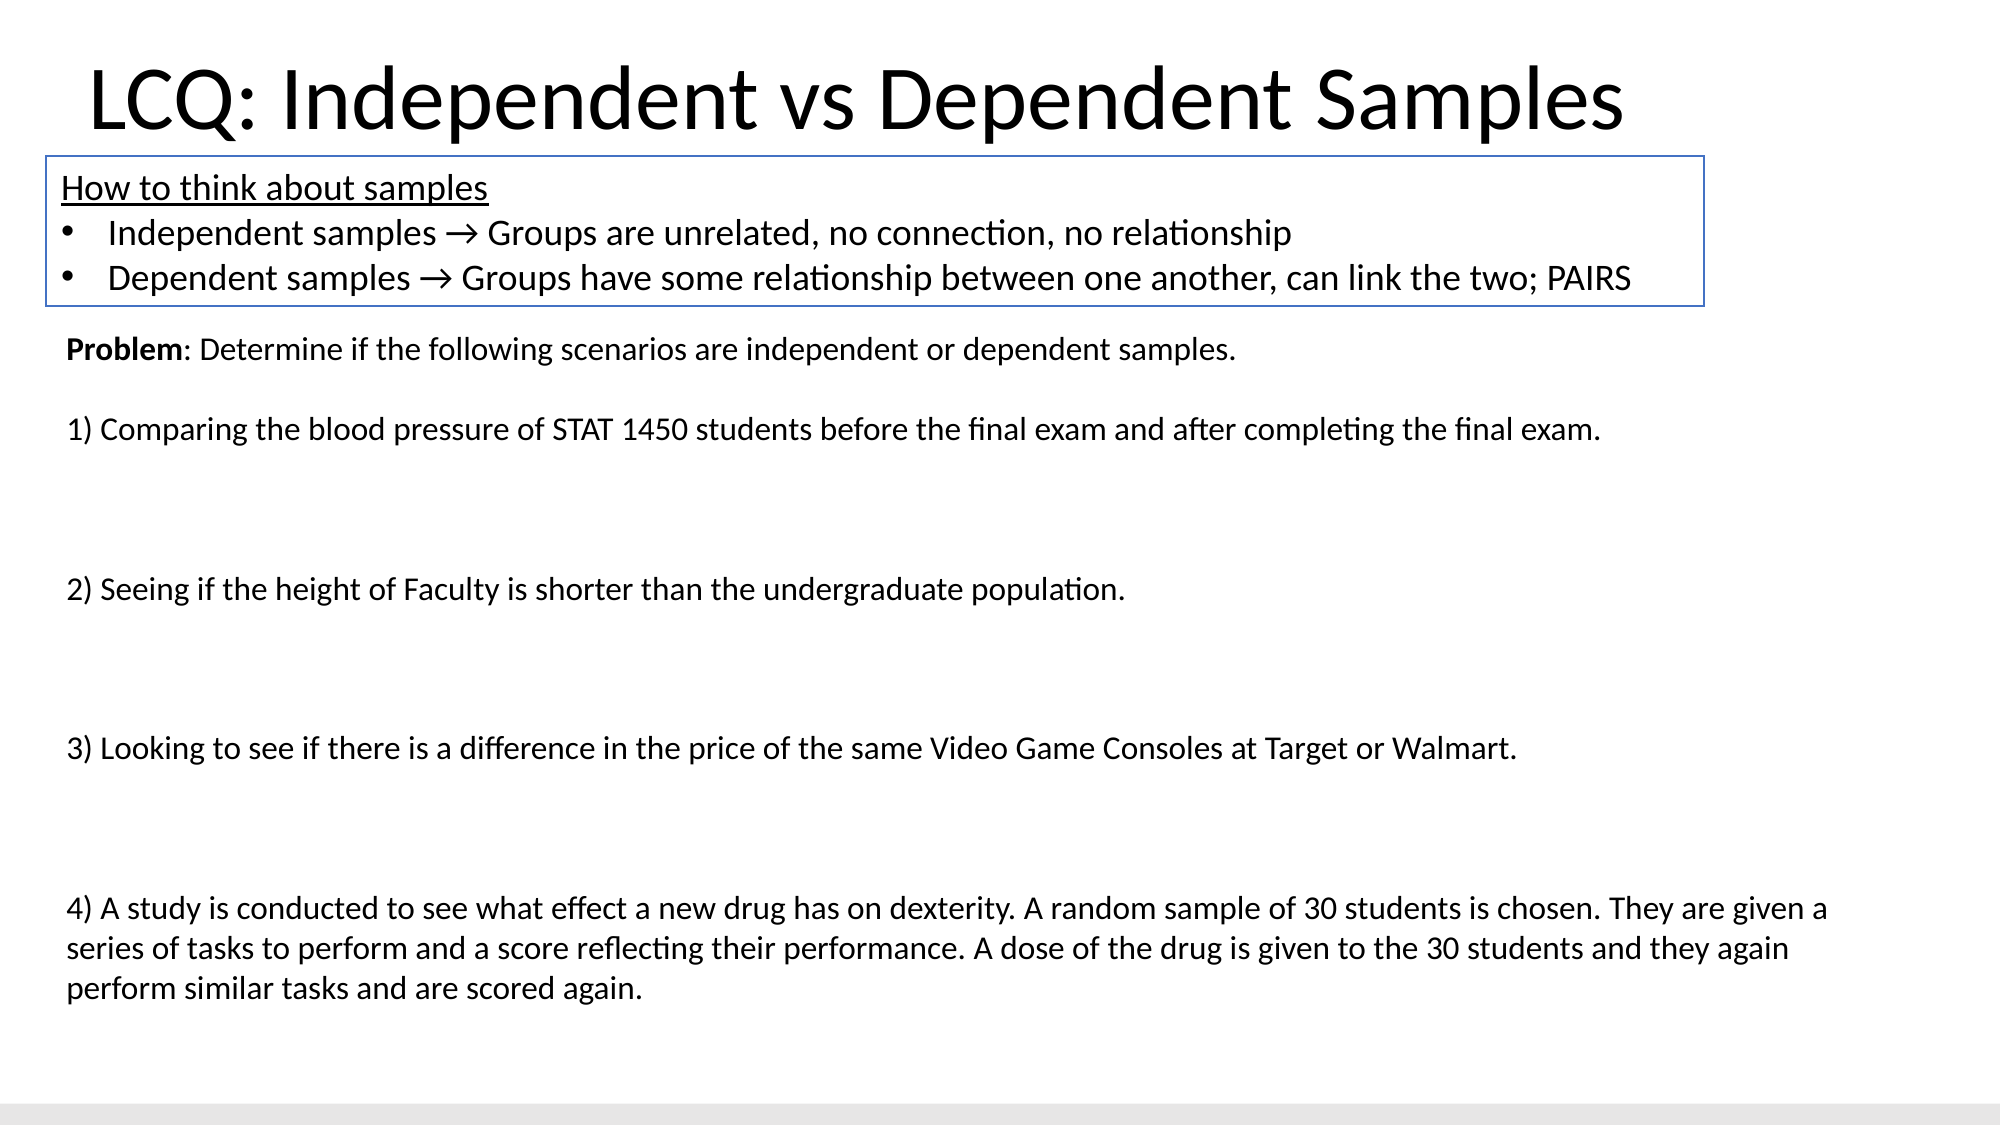

# LCQ: Independent vs Dependent Samples

How to think about samples
Independent samples → Groups are unrelated, no connection, no relationship
Dependent samples → Groups have some relationship between one another, can link the two; PAIRS
Problem: Determine if the following scenarios are independent or dependent samples.

1) Comparing the blood pressure of STAT 1450 students before the final exam and after completing the final exam.

2) Seeing if the height of Faculty is shorter than the undergraduate population.

3) Looking to see if there is a difference in the price of the same Video Game Consoles at Target or Walmart.

4) A study is conducted to see what effect a new drug has on dexterity. A random sample of 30 students is chosen. They are given a series of tasks to perform and a score reflecting their performance. A dose of the drug is given to the 30 students and they again perform similar tasks and are scored again.